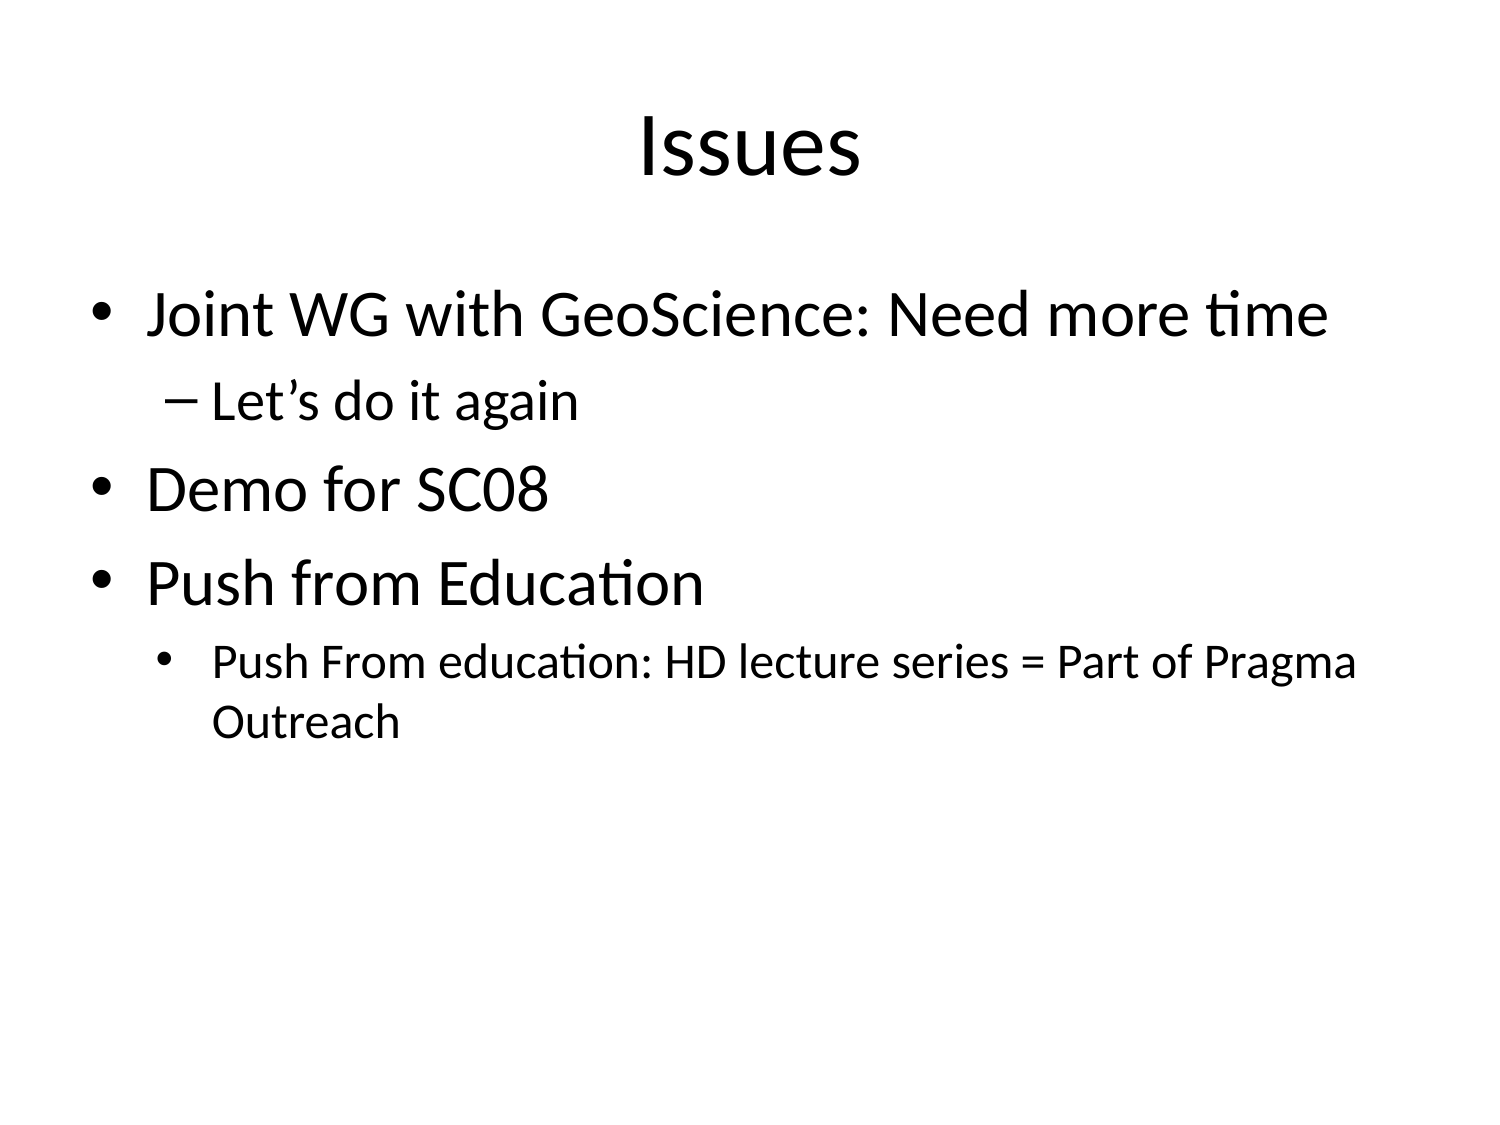

# Issues
Joint WG with GeoScience: Need more time
Let’s do it again
Demo for SC08
Push from Education
Push From education: HD lecture series = Part of Pragma Outreach